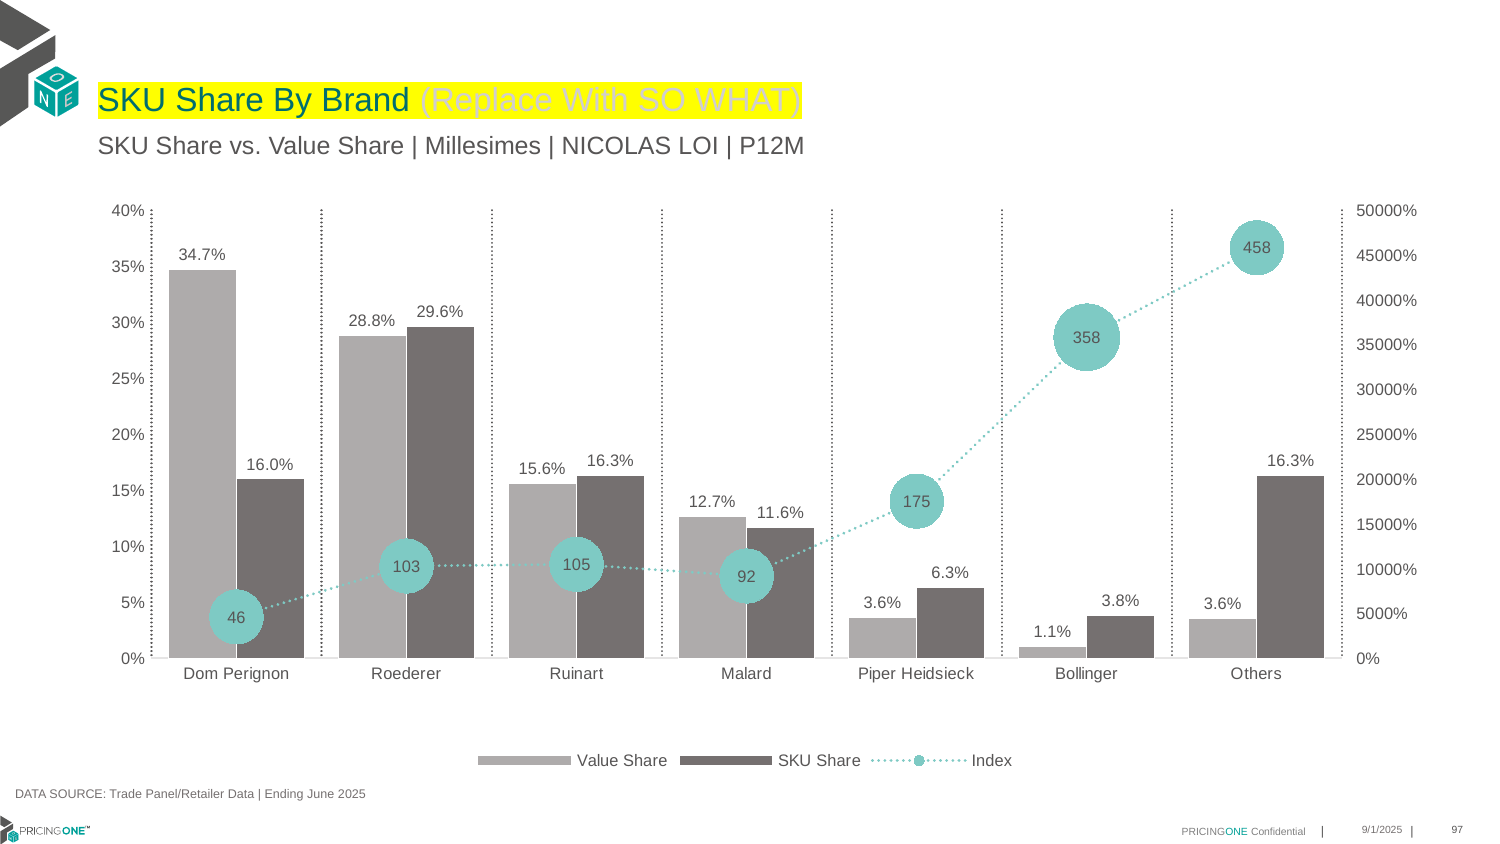

# SKU Share By Brand (Replace With SO WHAT)
SKU Share vs. Value Share | Millesimes | NICOLAS LOI | P12M

### Chart

| Category | Value Share | SKU Share | Index |
|---|---|---|---|
| Dom Perignon | 0.3473720003886136 | 0.16012084592145015 | 46.09492006906689 |
| Roederer | 0.2877683862819392 | 0.29607250755287007 | 102.8856961594089 |
| Ruinart | 0.1557369085786457 | 0.16314199395770393 | 104.75486860927302 |
| Malard | 0.12678519382104342 | 0.1163141993957704 | 91.7411535923881 |
| Piper Heidsieck | 0.03618964344700282 | 0.0634441087613293 | 175.31012388734564 |
| Bollinger | 0.010541144467113572 | 0.0377643504531722 | 358.2566444373286 |
| Others | 0.0356067230156417 | 0.1631419939577039 | 458.17750172077655 |
DATA SOURCE: Trade Panel/Retailer Data | Ending June 2025

9/1/2025
97